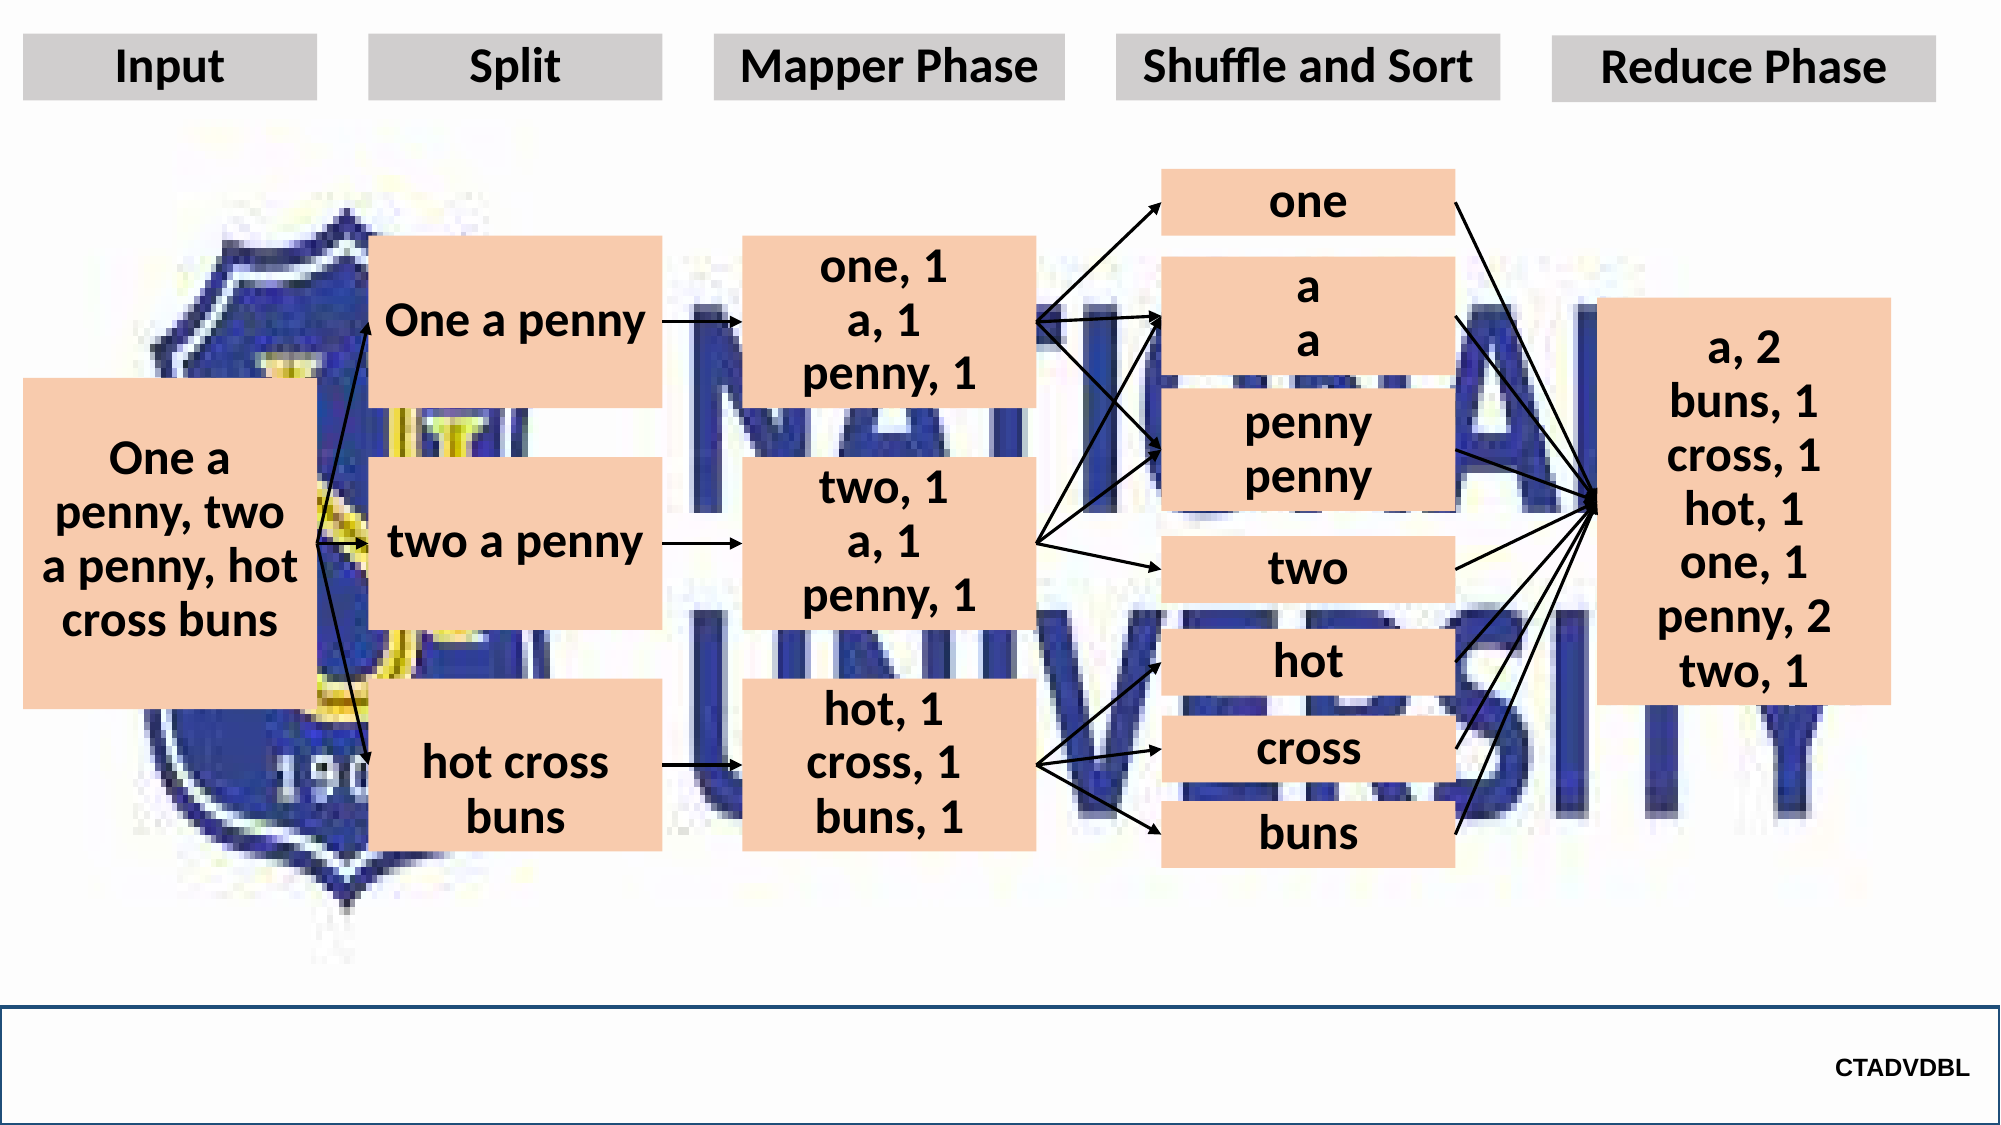

Input
Split
Mapper Phase
Shuffle and Sort
Reduce Phase
one
a, 2
buns, 1
cross, 1
hot, 1
one, 1
penny, 2
two, 1
One a penny

one, 1
a, 1
penny, 1
a
a
One a penny, two a penny, hot cross buns

penny
penny
two a penny

two, 1
a, 1
penny, 1
two
hot
hot, 1
cross, 1
buns, 1
hot cross buns
cross
buns
CTADVDBL